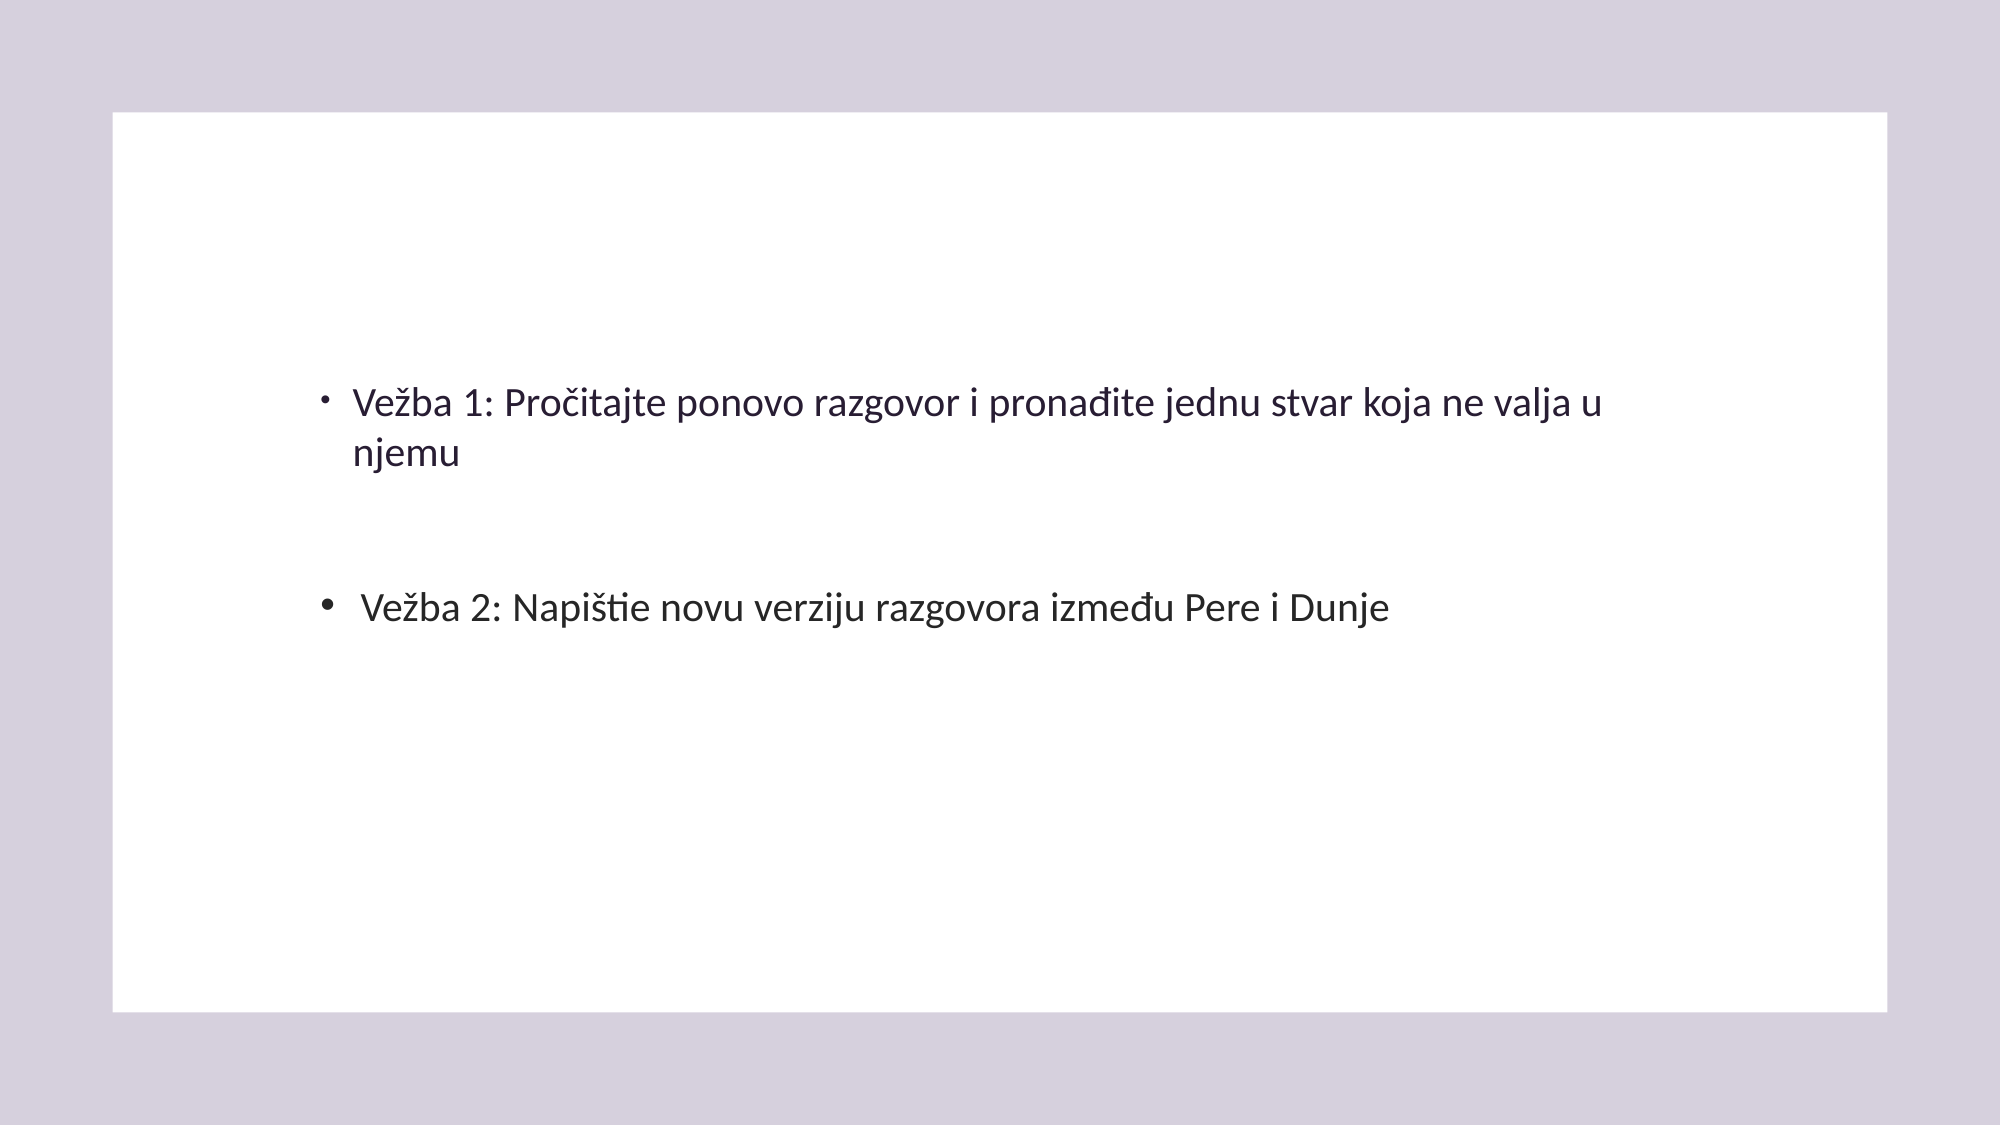

Vežba 1: Pročitajte ponovo razgovor i pronađite jednu stvar koja ne valja u njemu

Vežba 2: Napištie novu verziju razgovora između Pere i Dunje